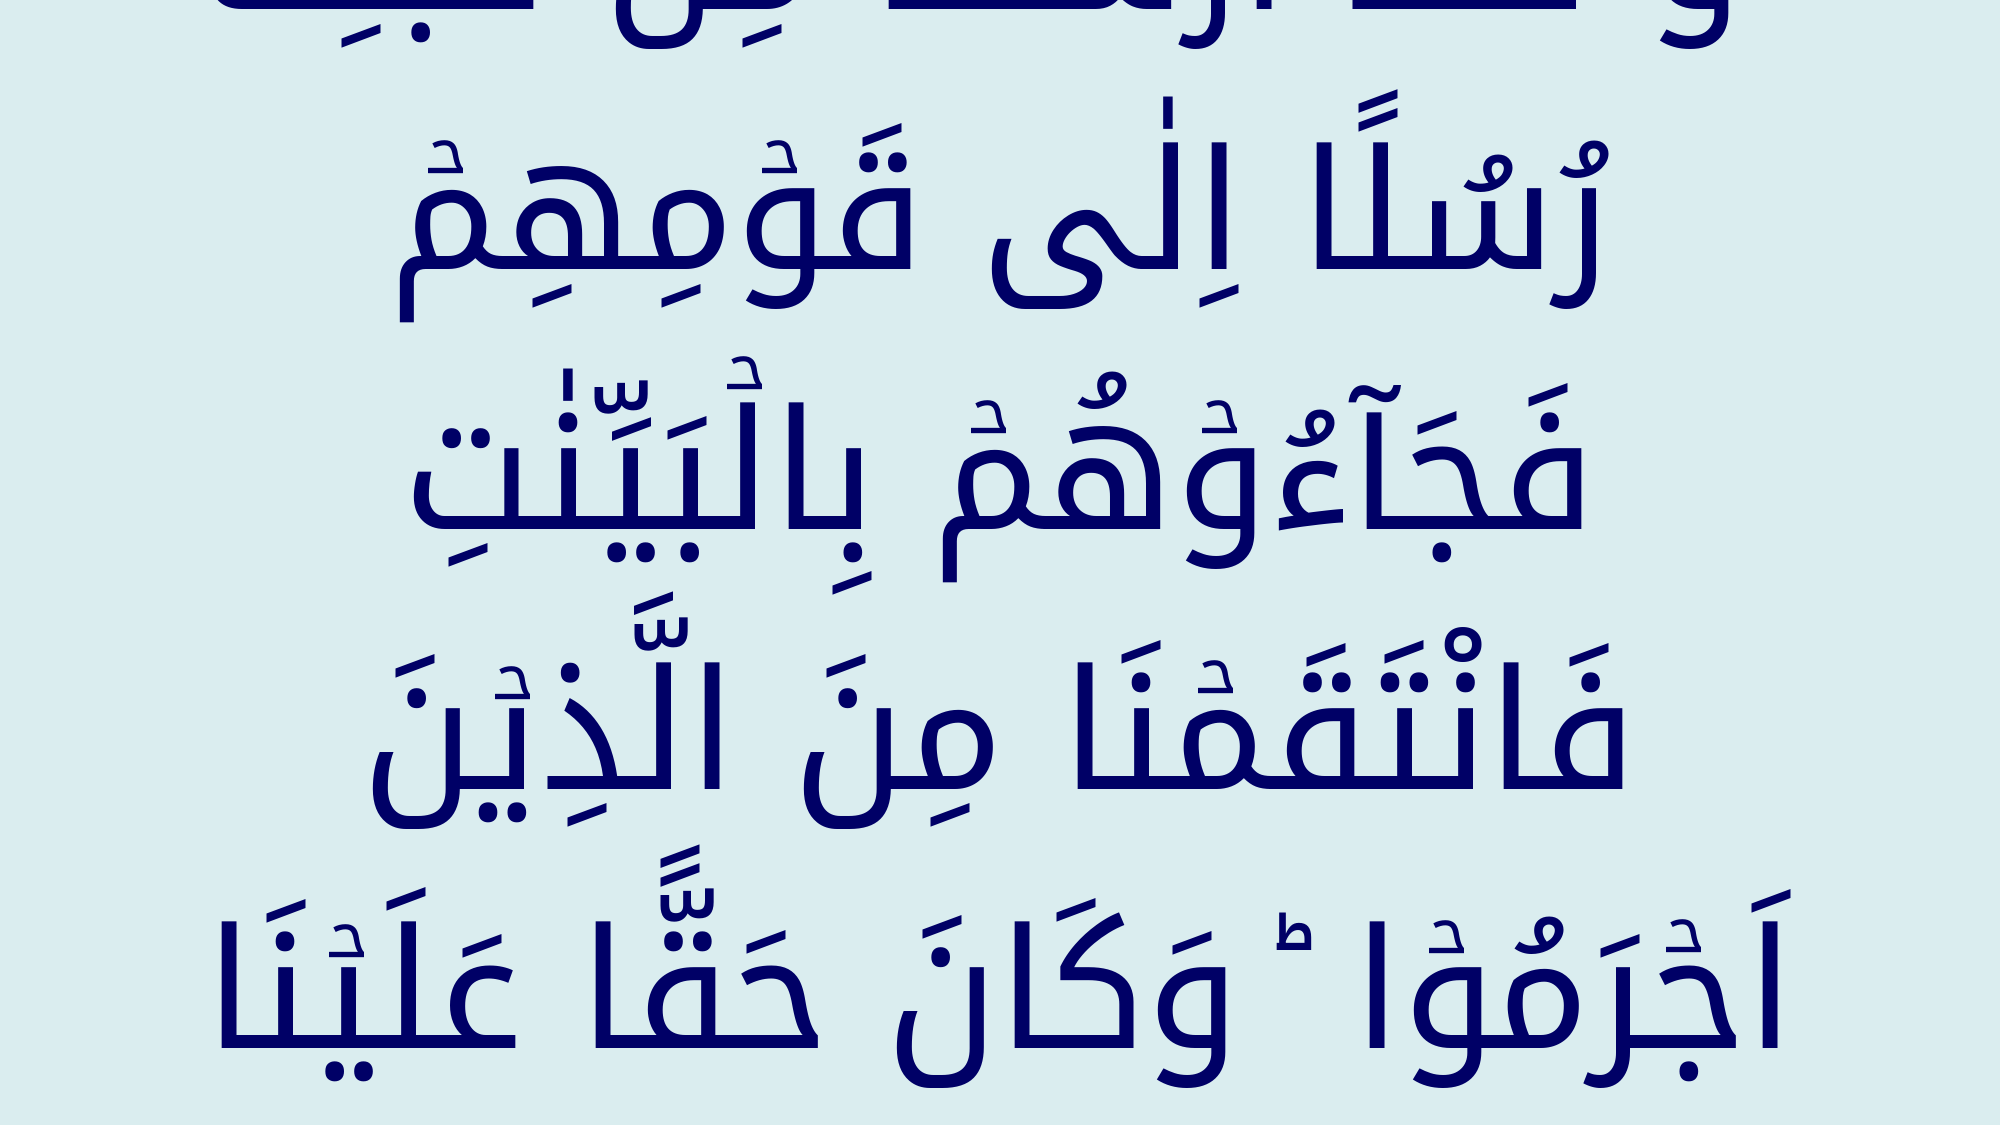

وَ لَقَدۡ اَرۡسَلۡنَا مِنۡ قَبۡلِكَ رُسُلًا اِلٰى قَوۡمِهِمۡ فَجَآءُوۡهُمۡ بِالۡبَيِّنٰتِ فَانْتَقَمۡنَا مِنَ الَّذِيۡنَ اَجۡرَمُوۡا ‌ؕ وَكَانَ حَقًّا عَلَيۡنَا نَصۡرُ الۡمُؤۡمِنِيۡنَ ‏﴿﻿۴۷﻿﴾